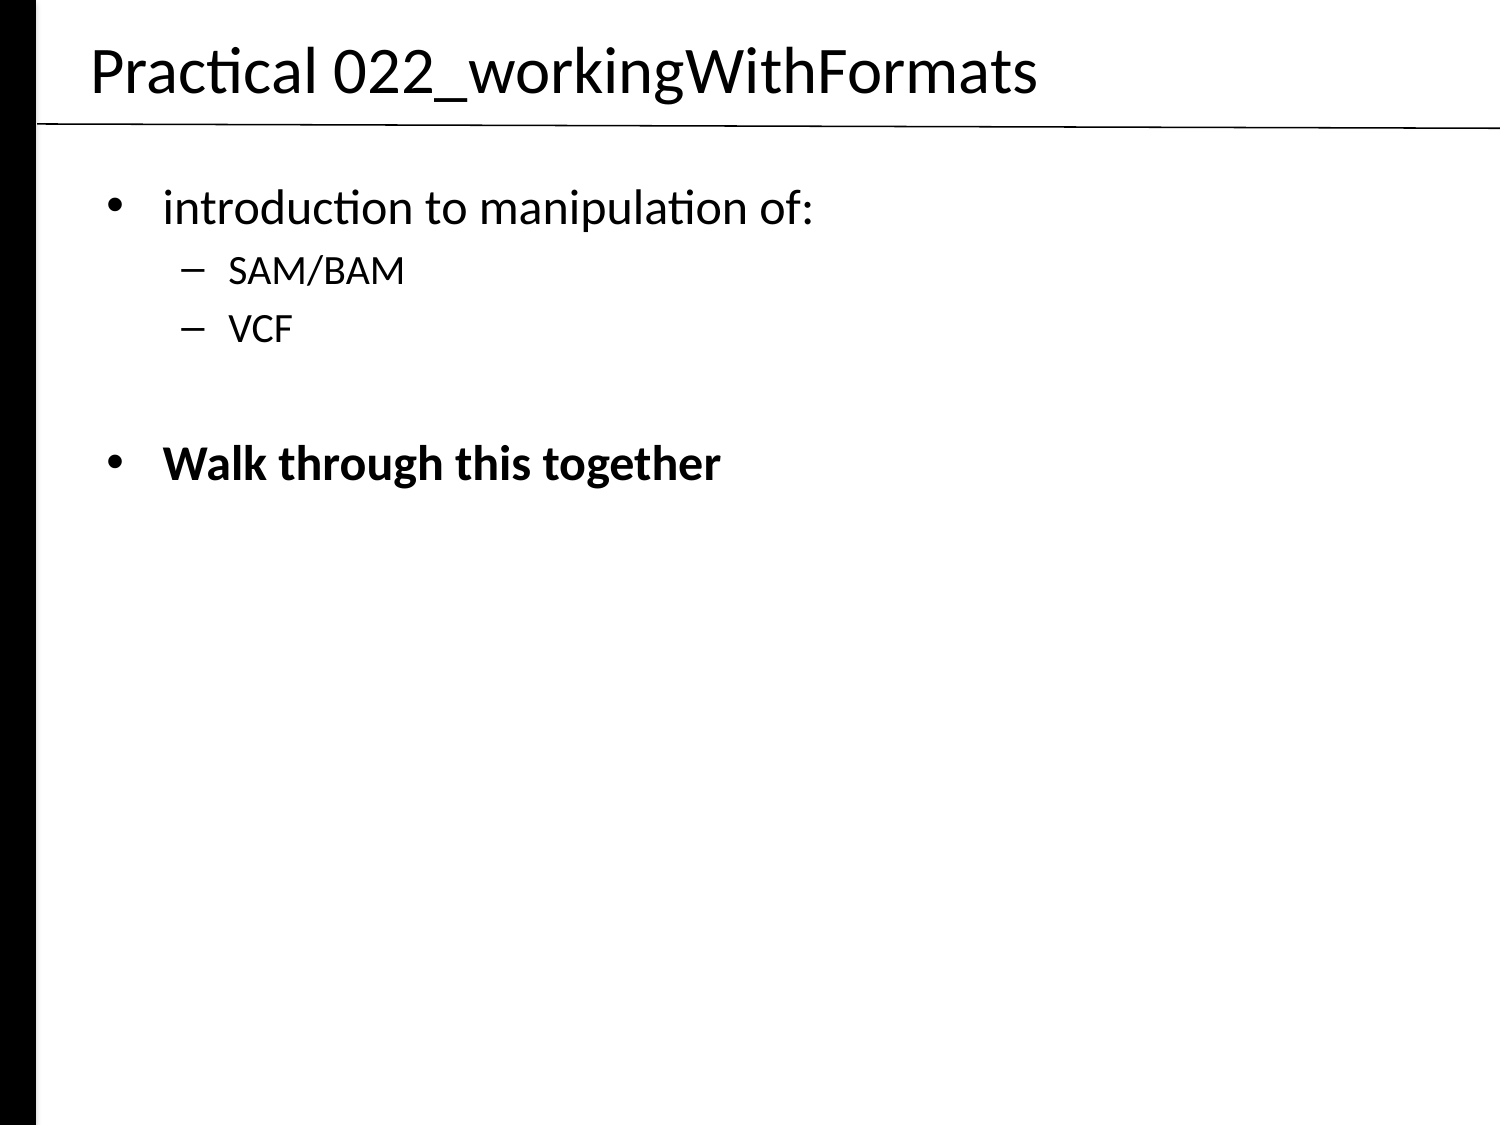

# Practical 022_workingWithFormats
introduction to manipulation of:
SAM/BAM
VCF

Walk through this together